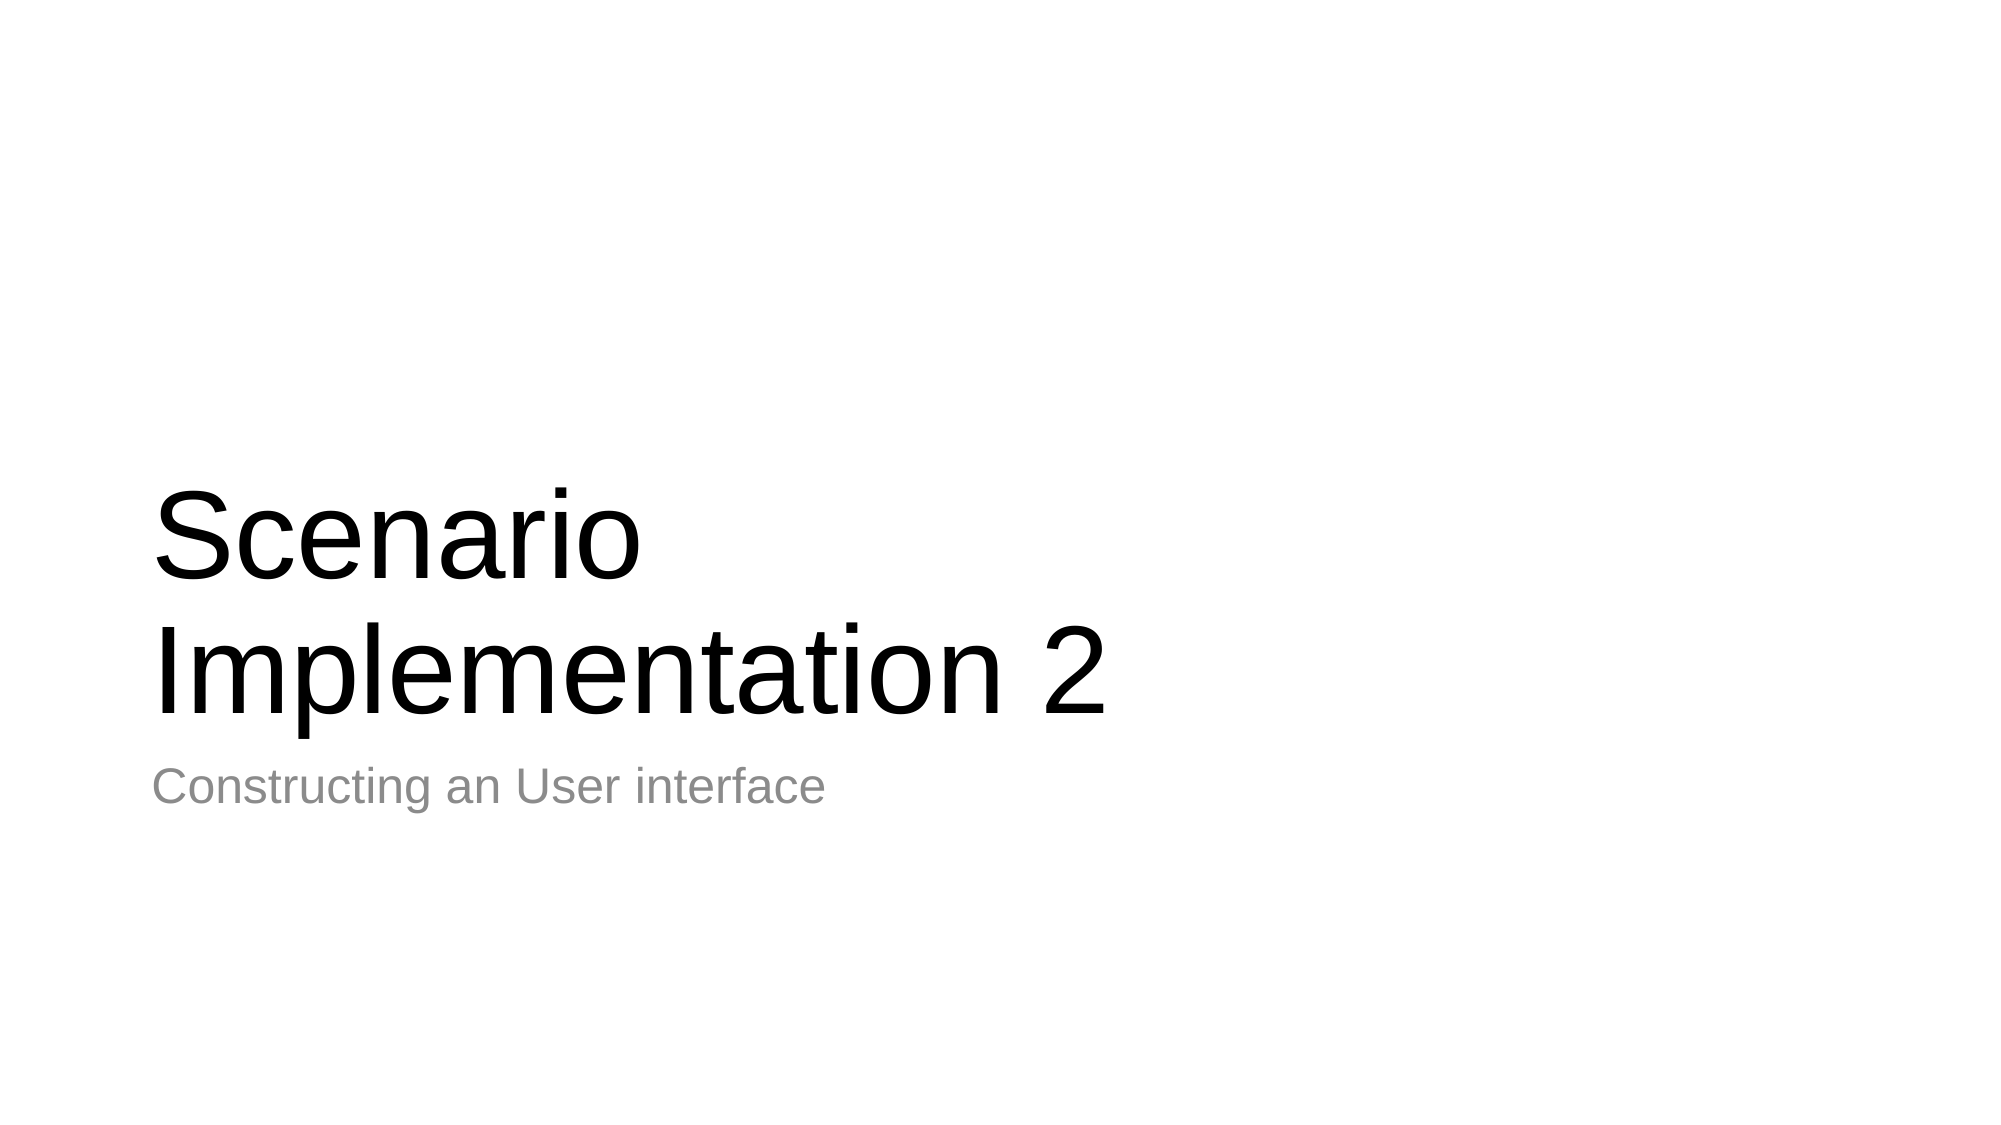

# Scenario Implementation 2
Constructing an User interface